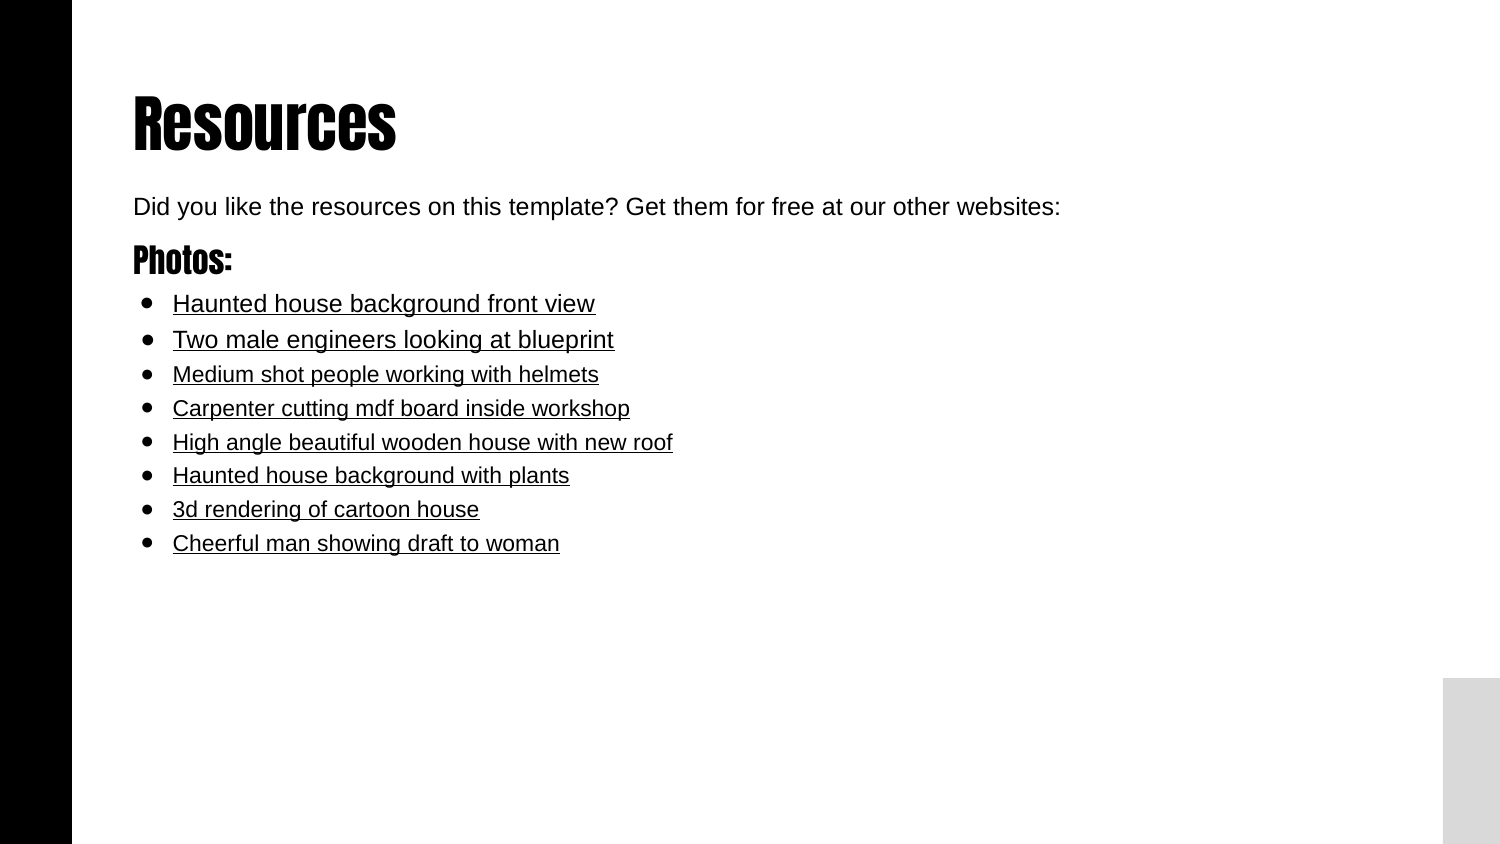

# Resources
Did you like the resources on this template? Get them for free at our other websites:
Photos:
Haunted house background front view
Two male engineers looking at blueprint
Medium shot people working with helmets
Carpenter cutting mdf board inside workshop
High angle beautiful wooden house with new roof
Haunted house background with plants
3d rendering of cartoon house
Cheerful man showing draft to woman